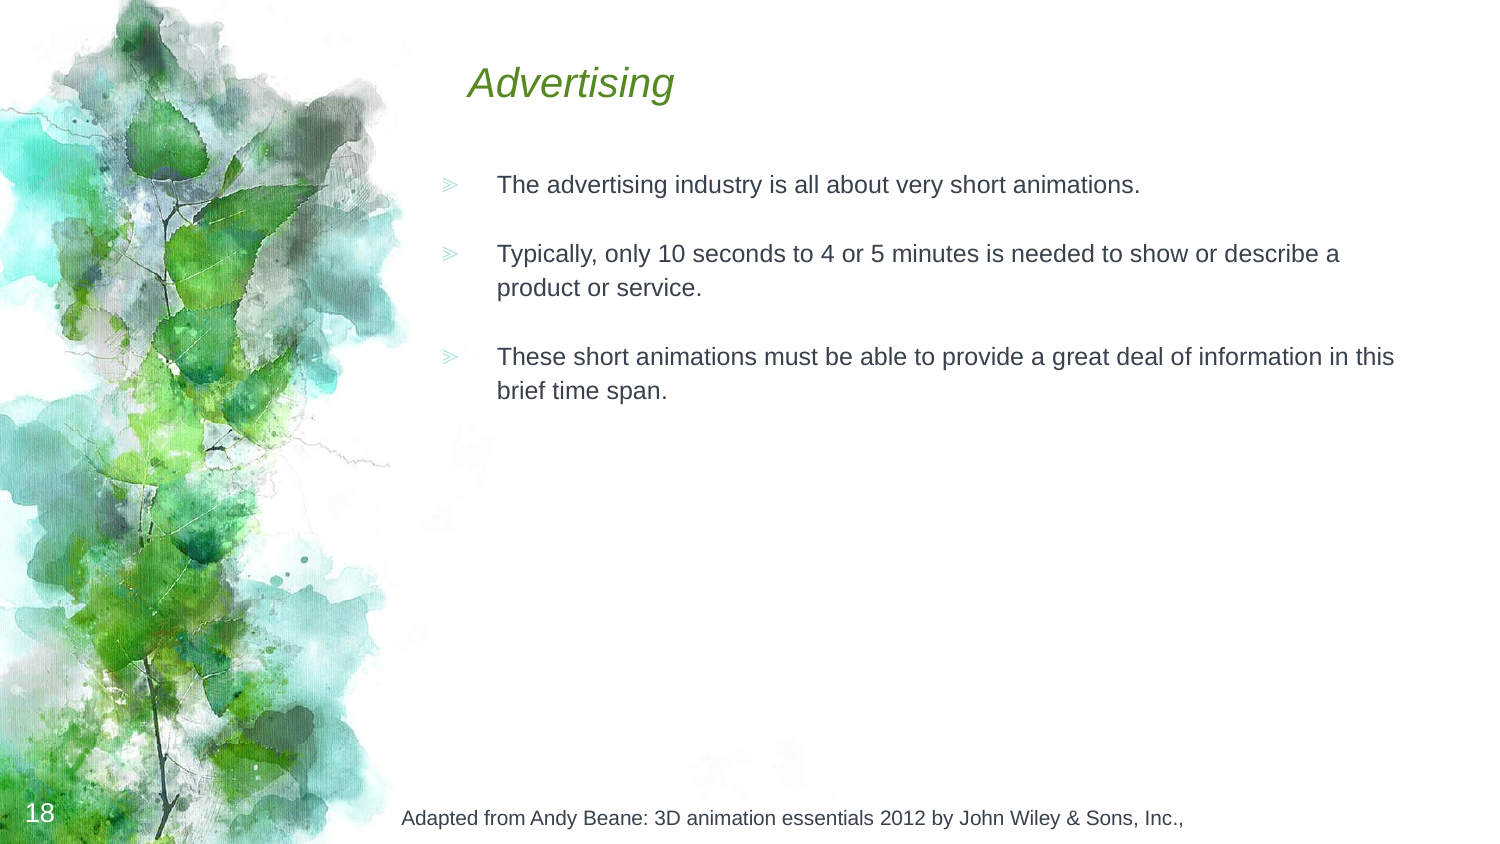

# Advertising
The advertising industry is all about very short animations.

Typically, only 10 seconds to 4 or 5 minutes is needed to show or describe a product or service.

These short animations must be able to provide a great deal of information in this brief time span.
18
Adapted from Andy Beane: 3D animation essentials 2012 by John Wiley & Sons, Inc.,